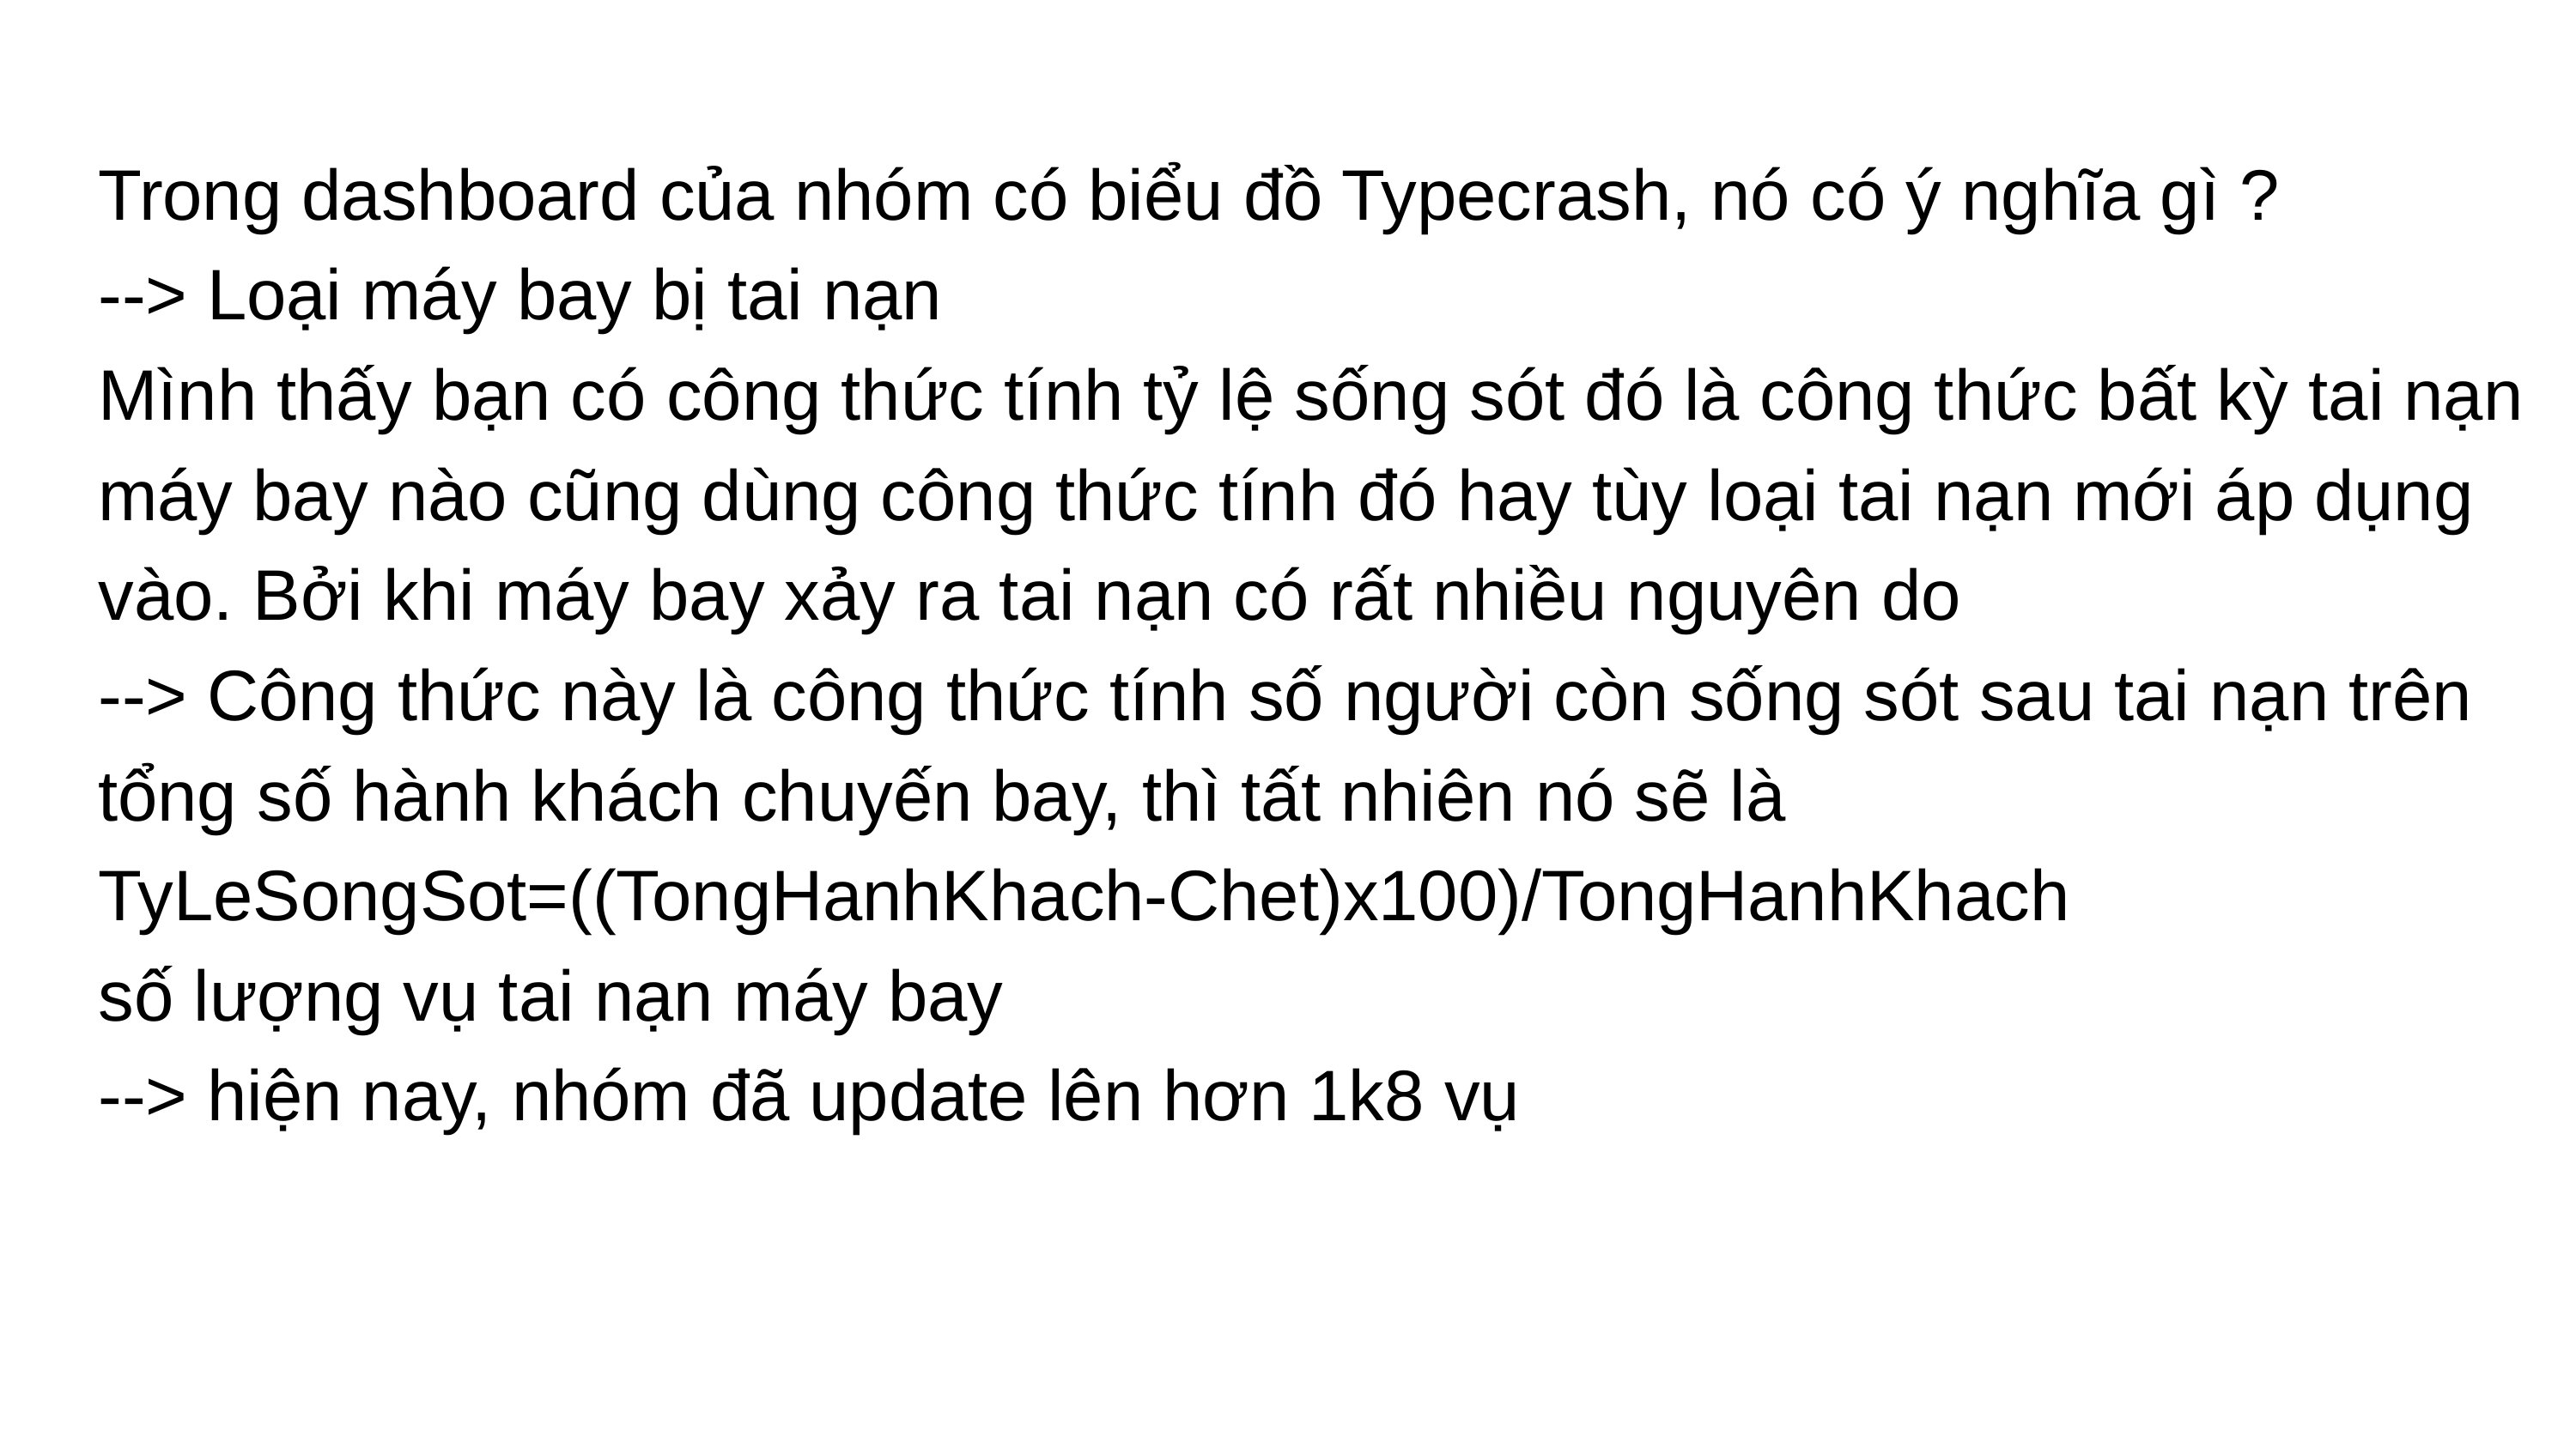

Trong dashboard của nhóm có biểu đồ Typecrash, nó có ý nghĩa gì ?
--> Loại máy bay bị tai nạn
Mình thấy bạn có công thức tính tỷ lệ sống sót đó là công thức bất kỳ tai nạn máy bay nào cũng dùng công thức tính đó hay tùy loại tai nạn mới áp dụng vào. Bởi khi máy bay xảy ra tai nạn có rất nhiều nguyên do
--> Công thức này là công thức tính số người còn sống sót sau tai nạn trên tổng số hành khách chuyến bay, thì tất nhiên nó sẽ là TyLeSongSot=((TongHanhKhach-Chet)x100)/TongHanhKhach
số lượng vụ tai nạn máy bay
--> hiện nay, nhóm đã update lên hơn 1k8 vụ